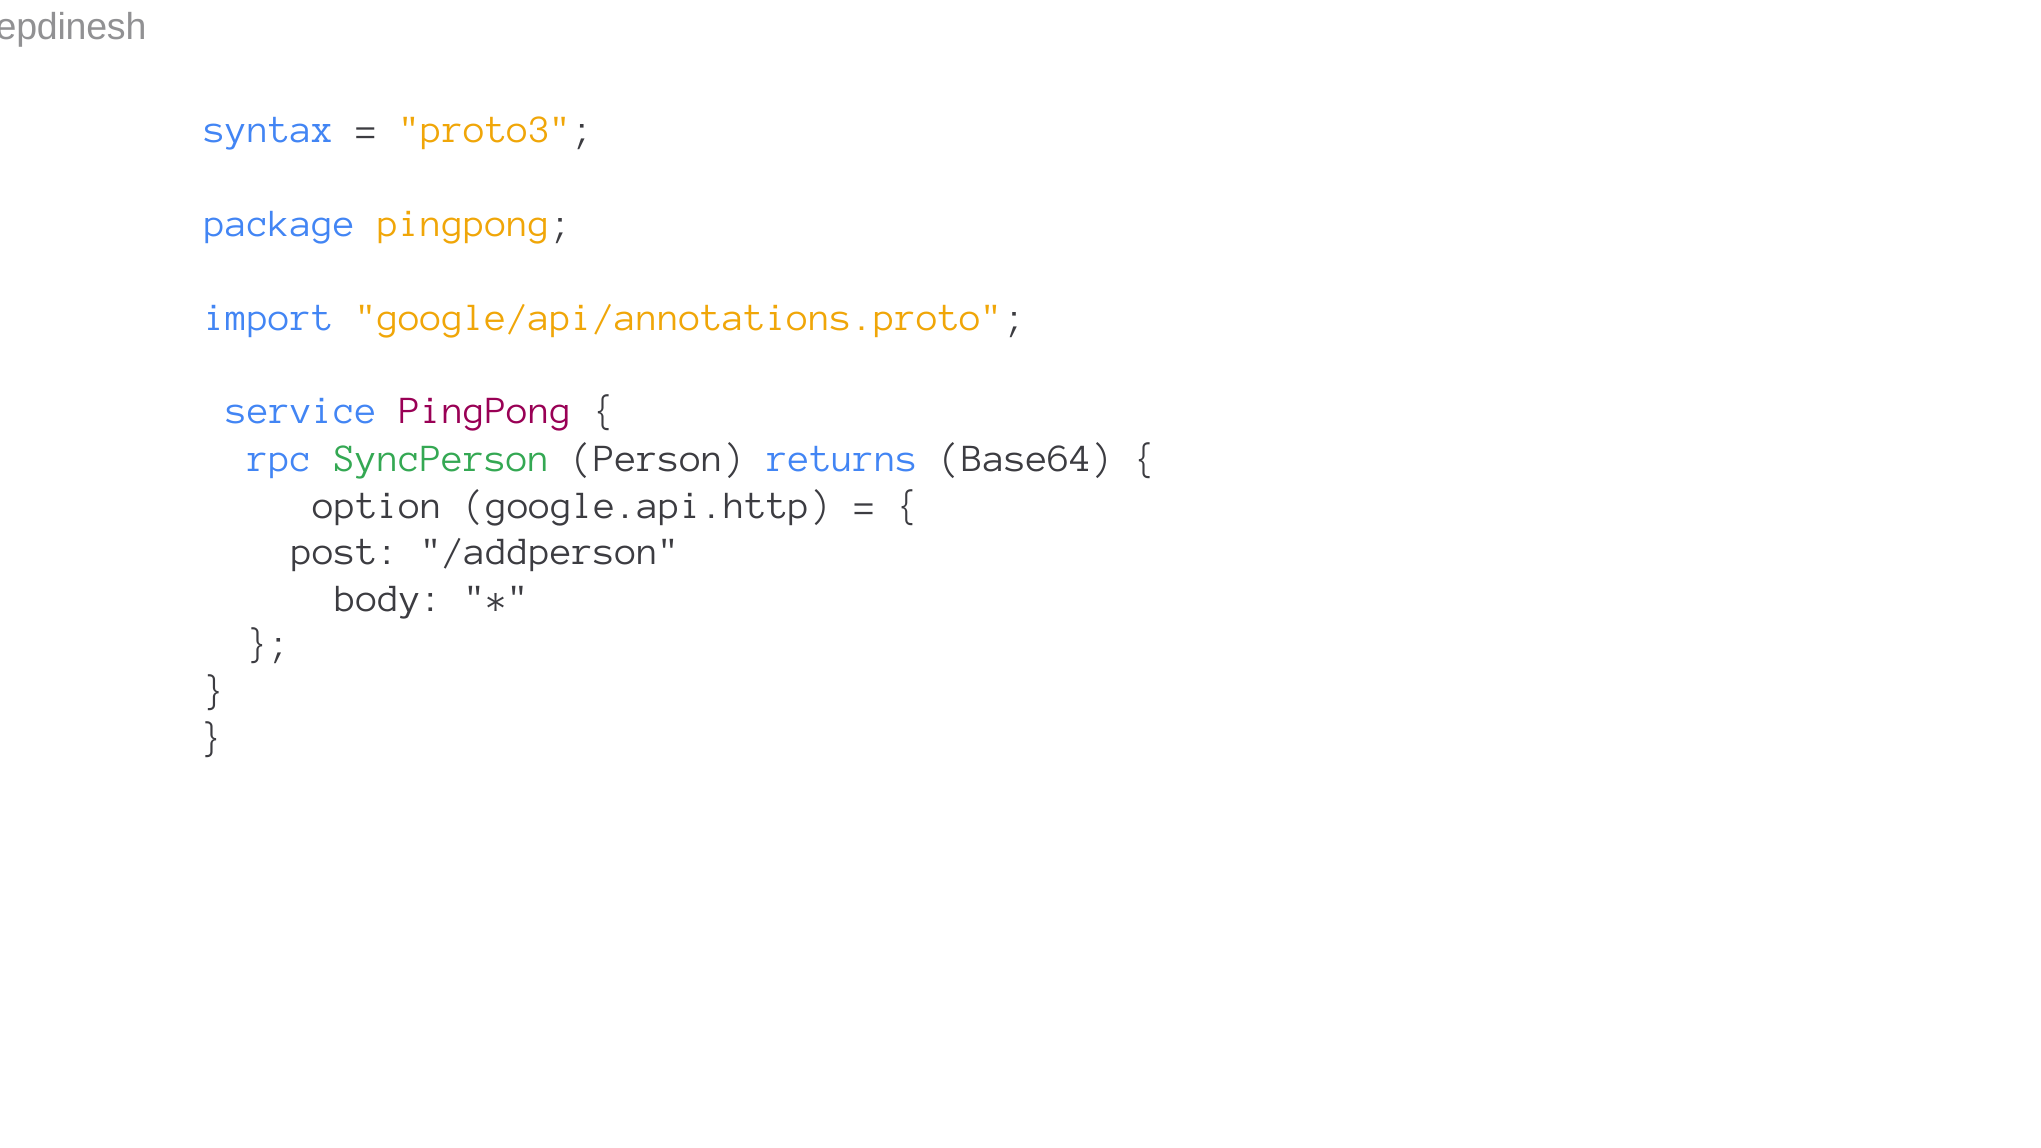

@sandeepdinesh
syntax = "proto3";

package pingpong;
import "google/api/annotations.proto";  service PingPong {
rpc SyncPerson (Person) returns (Base64) {  option (google.api.http) = {
post: "/addperson"  body: "*"
};
}
}